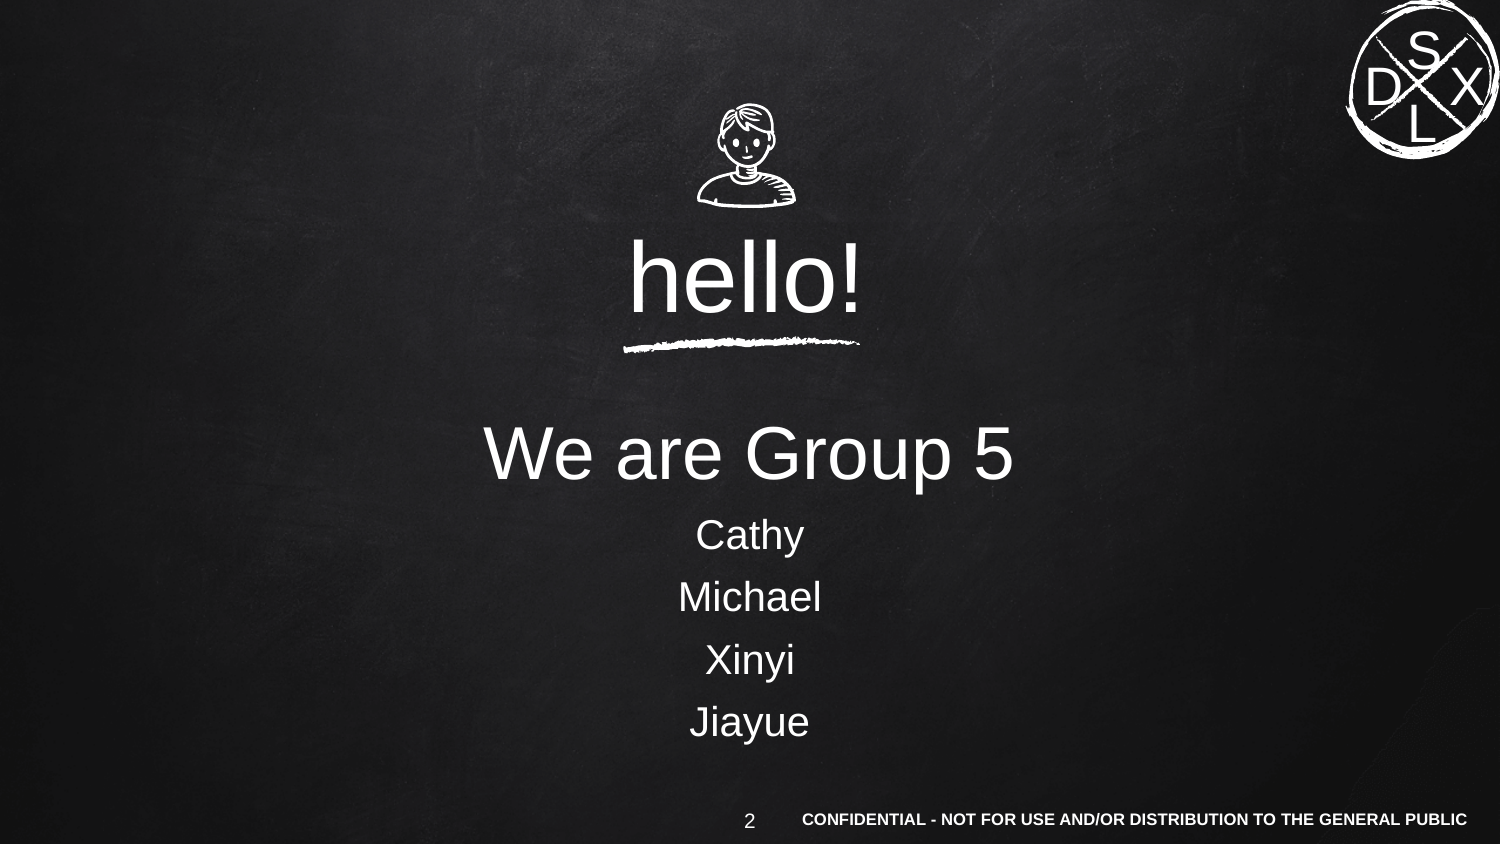

hello!

We are Group 5
Cathy
Michael
Xinyi
Jiayue
2